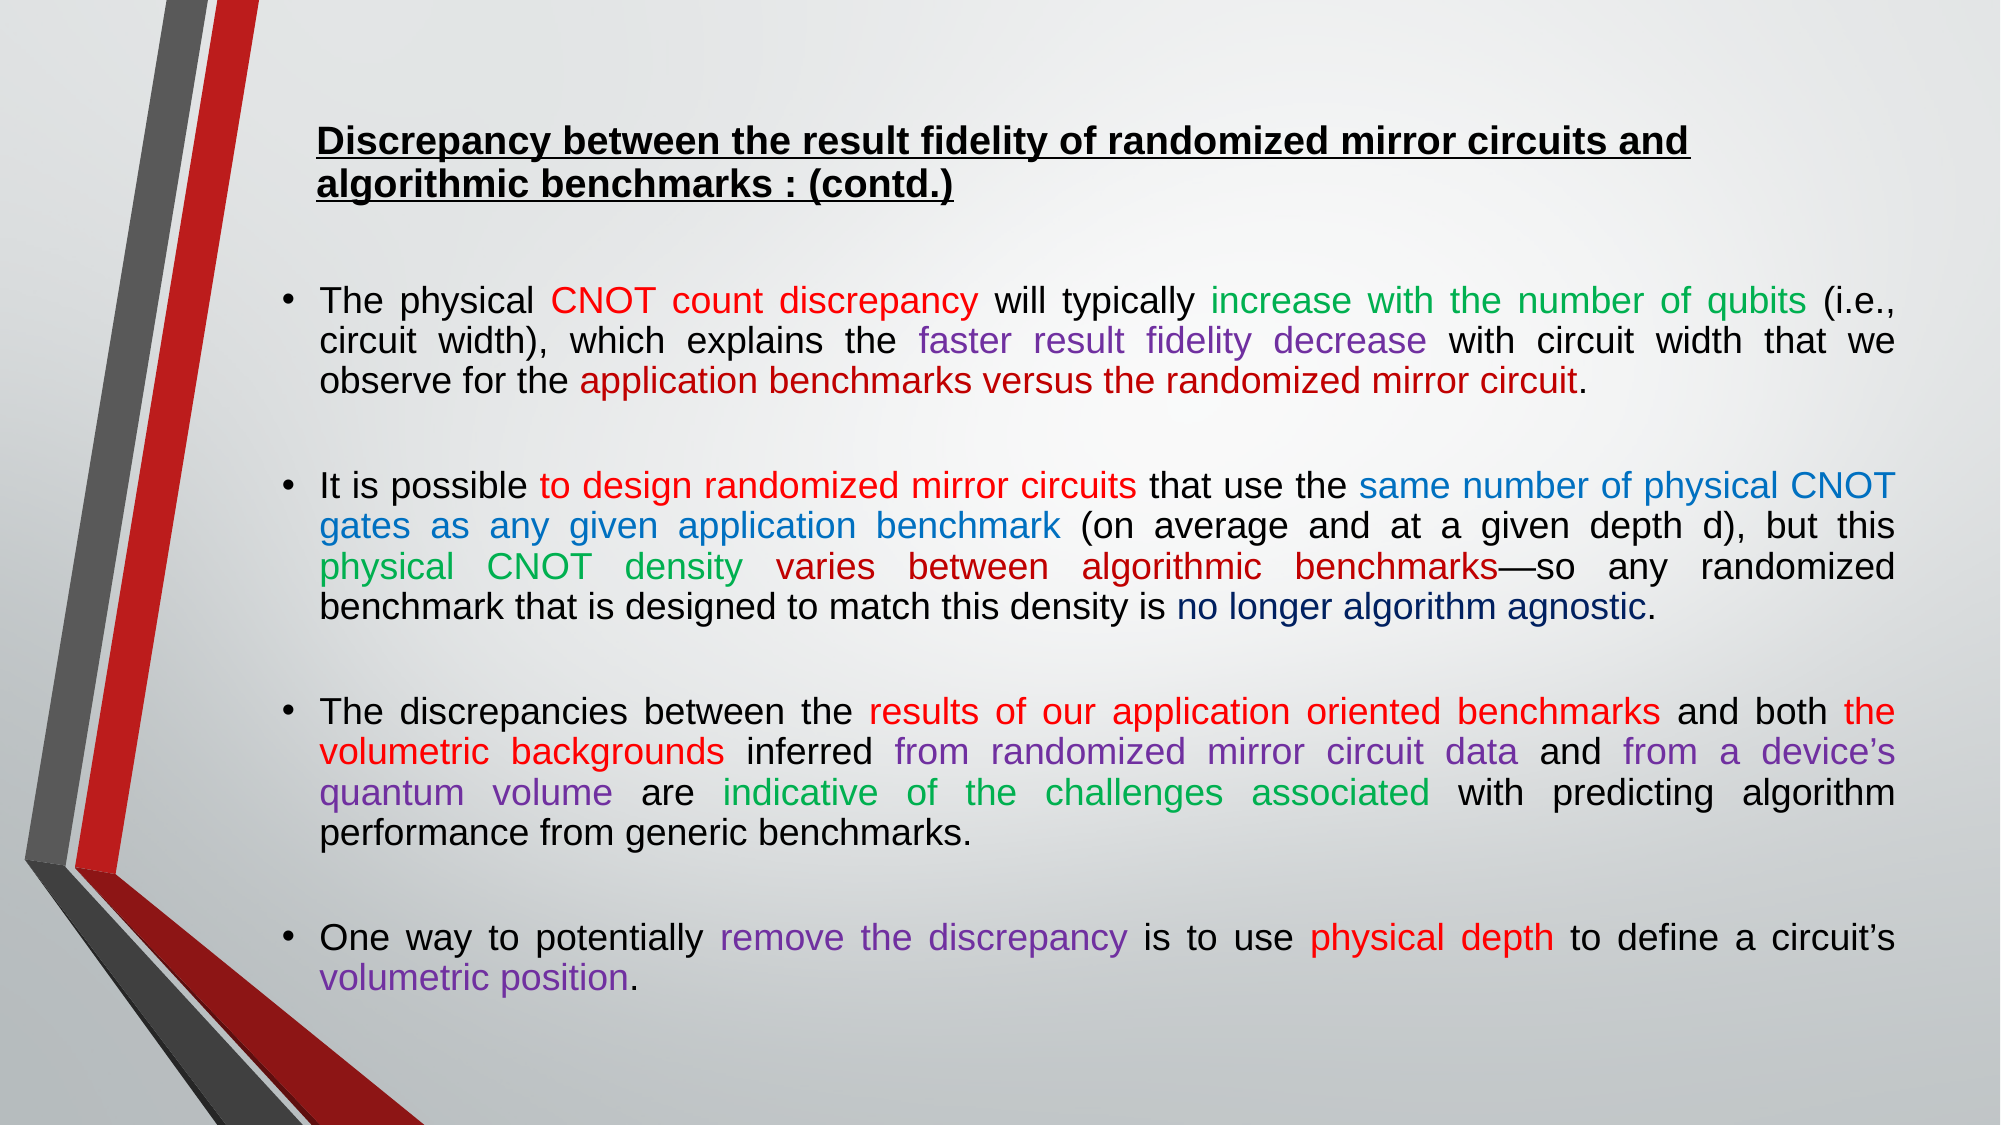

# Discrepancy between the result fidelity of randomized mirror circuits and algorithmic benchmarks : (contd.)
The physical CNOT count discrepancy will typically increase with the number of qubits (i.e., circuit width), which explains the faster result fidelity decrease with circuit width that we observe for the application benchmarks versus the randomized mirror circuit.

It is possible to design randomized mirror circuits that use the same number of physical CNOT gates as any given application benchmark (on average and at a given depth d), but this physical CNOT density varies between algorithmic benchmarks—so any randomized benchmark that is designed to match this density is no longer algorithm agnostic.

The discrepancies between the results of our application oriented benchmarks and both the volumetric backgrounds inferred from randomized mirror circuit data and from a device’s quantum volume are indicative of the challenges associated with predicting algorithm performance from generic benchmarks.

One way to potentially remove the discrepancy is to use physical depth to define a circuit’s volumetric position.